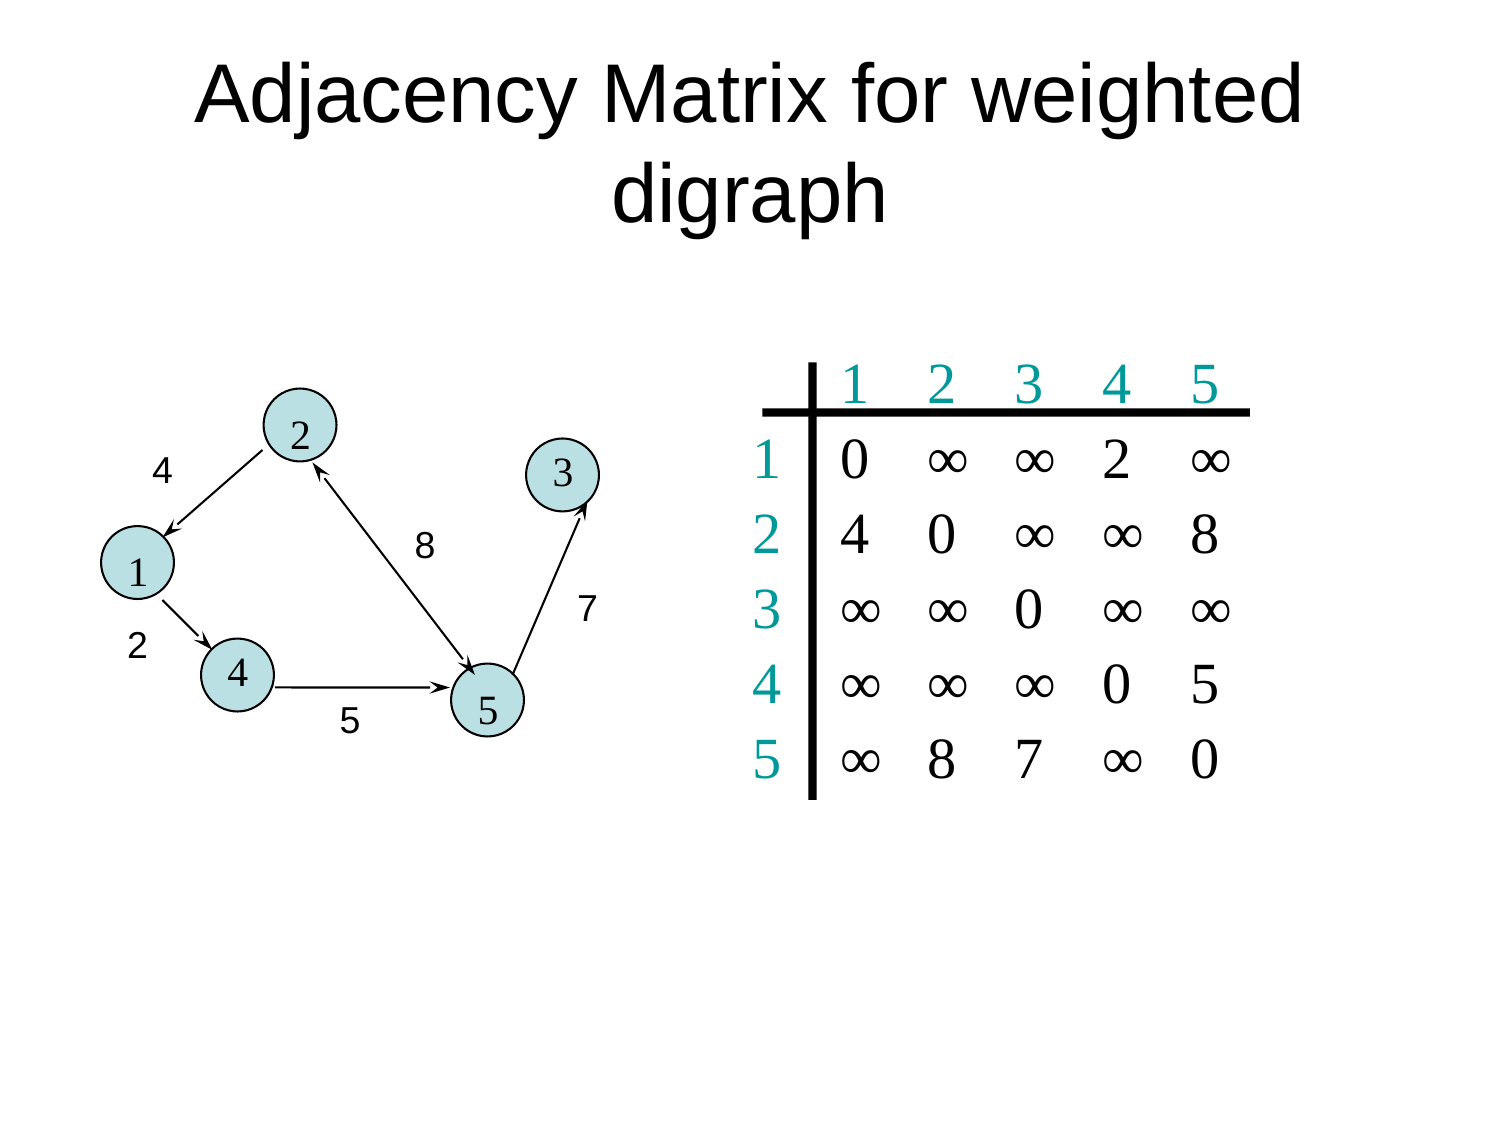

# Adjacency Matrix for weighted digraph
1
2
3
4
5

1

2
3
4
5

2
0
∞
∞
2
∞
3

4
0
∞
∞
8

1
∞
∞
0
∞
∞

4
∞
∞
∞
0
5

5

∞
8
7
∞
0
4
8
7
2
5